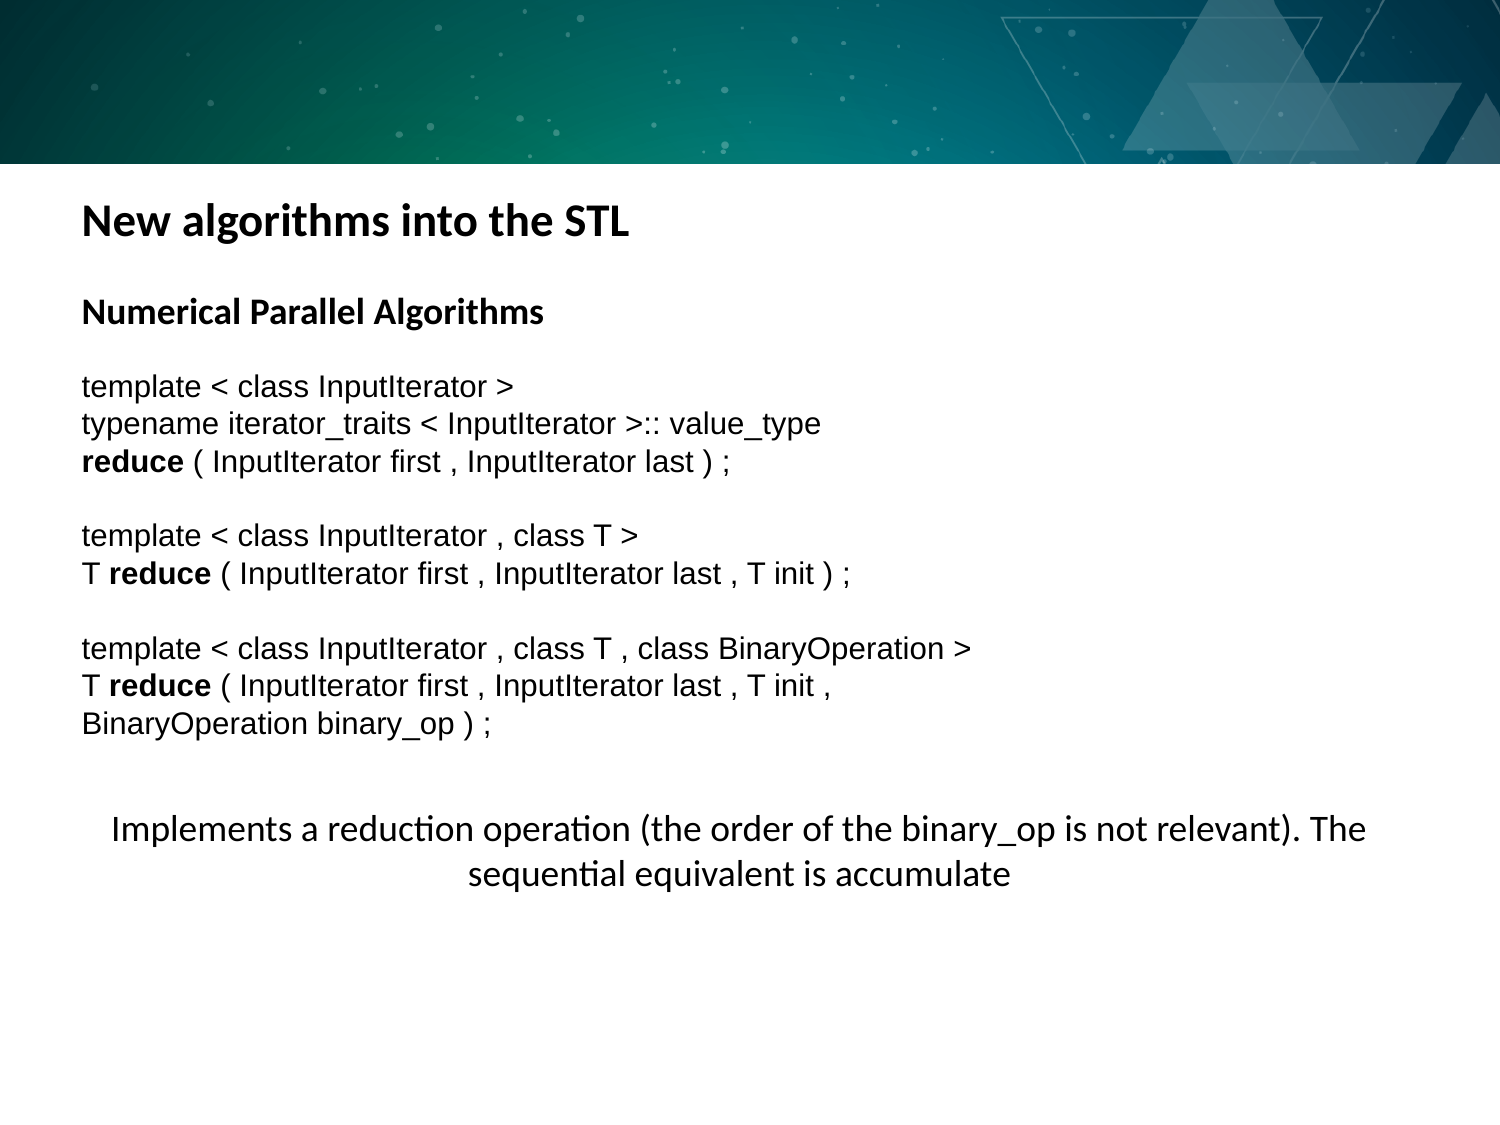

New algorithms into the STL
Numerical Parallel Algorithms

template < class InputIterator >
typename iterator_traits < InputIterator >:: value_type
reduce ( InputIterator first , InputIterator last ) ;

template < class InputIterator , class T >
T reduce ( InputIterator first , InputIterator last , T init ) ;

template < class InputIterator , class T , class BinaryOperation >
T reduce ( InputIterator first , InputIterator last , T init ,
BinaryOperation binary_op ) ;

Implements a reduction operation (the order of the binary_op is not relevant). The sequential equivalent is accumulate